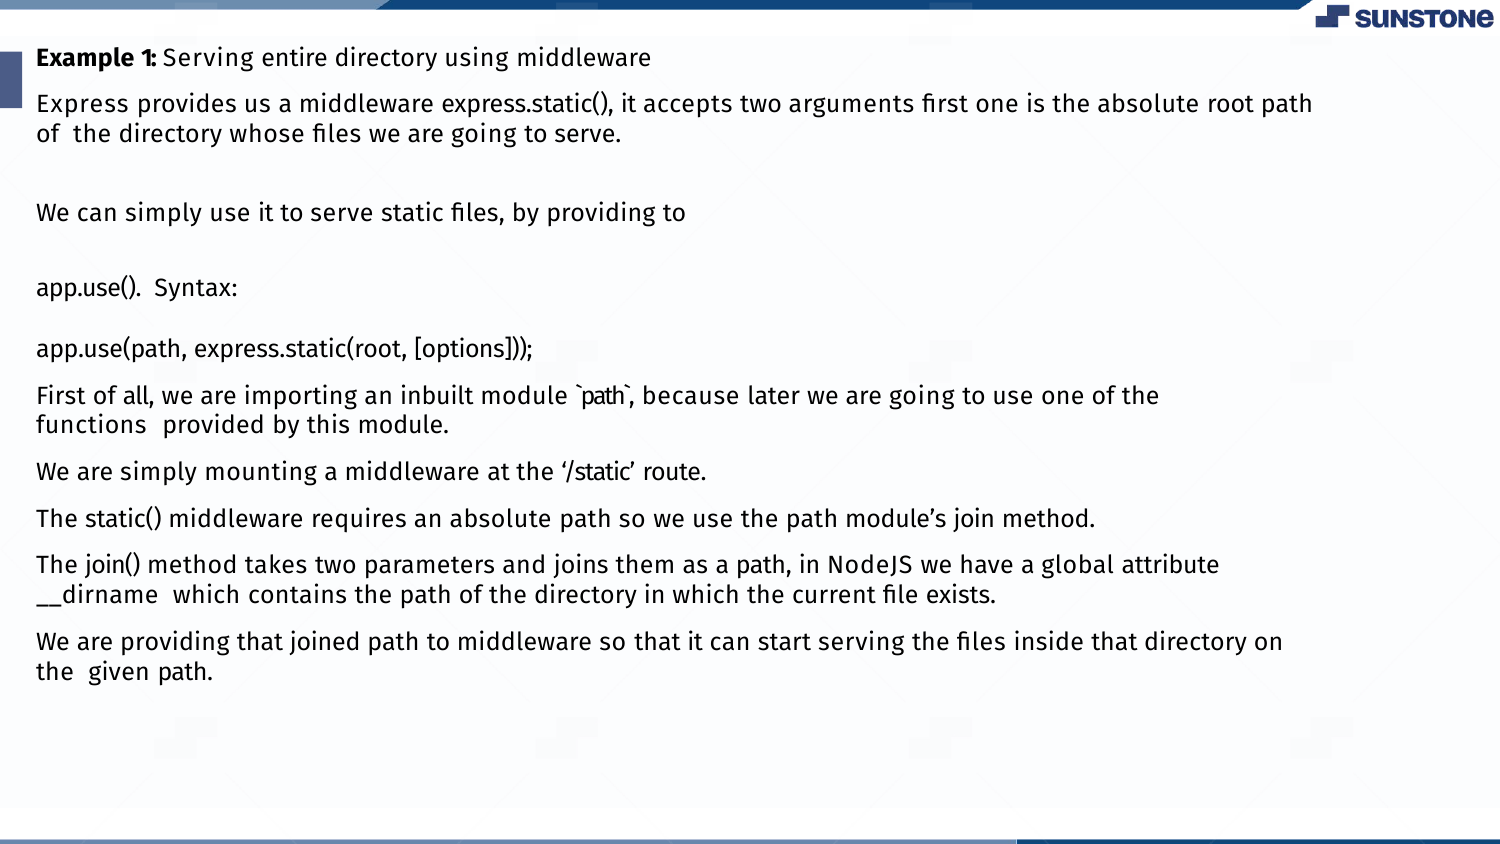

Example 1: Serving entire directory using middleware
Express provides us a middleware express.static(), it accepts two arguments ﬁrst one is the absolute root path of  the directory whose ﬁles we are going to serve.
We can simply use it to serve static ﬁles, by providing to app.use().  Syntax:

app.use(path, express.static(root, [options]));
First of all, we are importing an inbuilt module `path`, because later we are going to use one of the functions  provided by this module.
We are simply mounting a middleware at the ‘/static’ route.
The static() middleware requires an absolute path so we use the path module’s join method.
The join() method takes two parameters and joins them as a path, in NodeJS we have a global attribute __dirname  which contains the path of the directory in which the current ﬁle exists.
We are providing that joined path to middleware so that it can start serving the ﬁles inside that directory on the  given path.